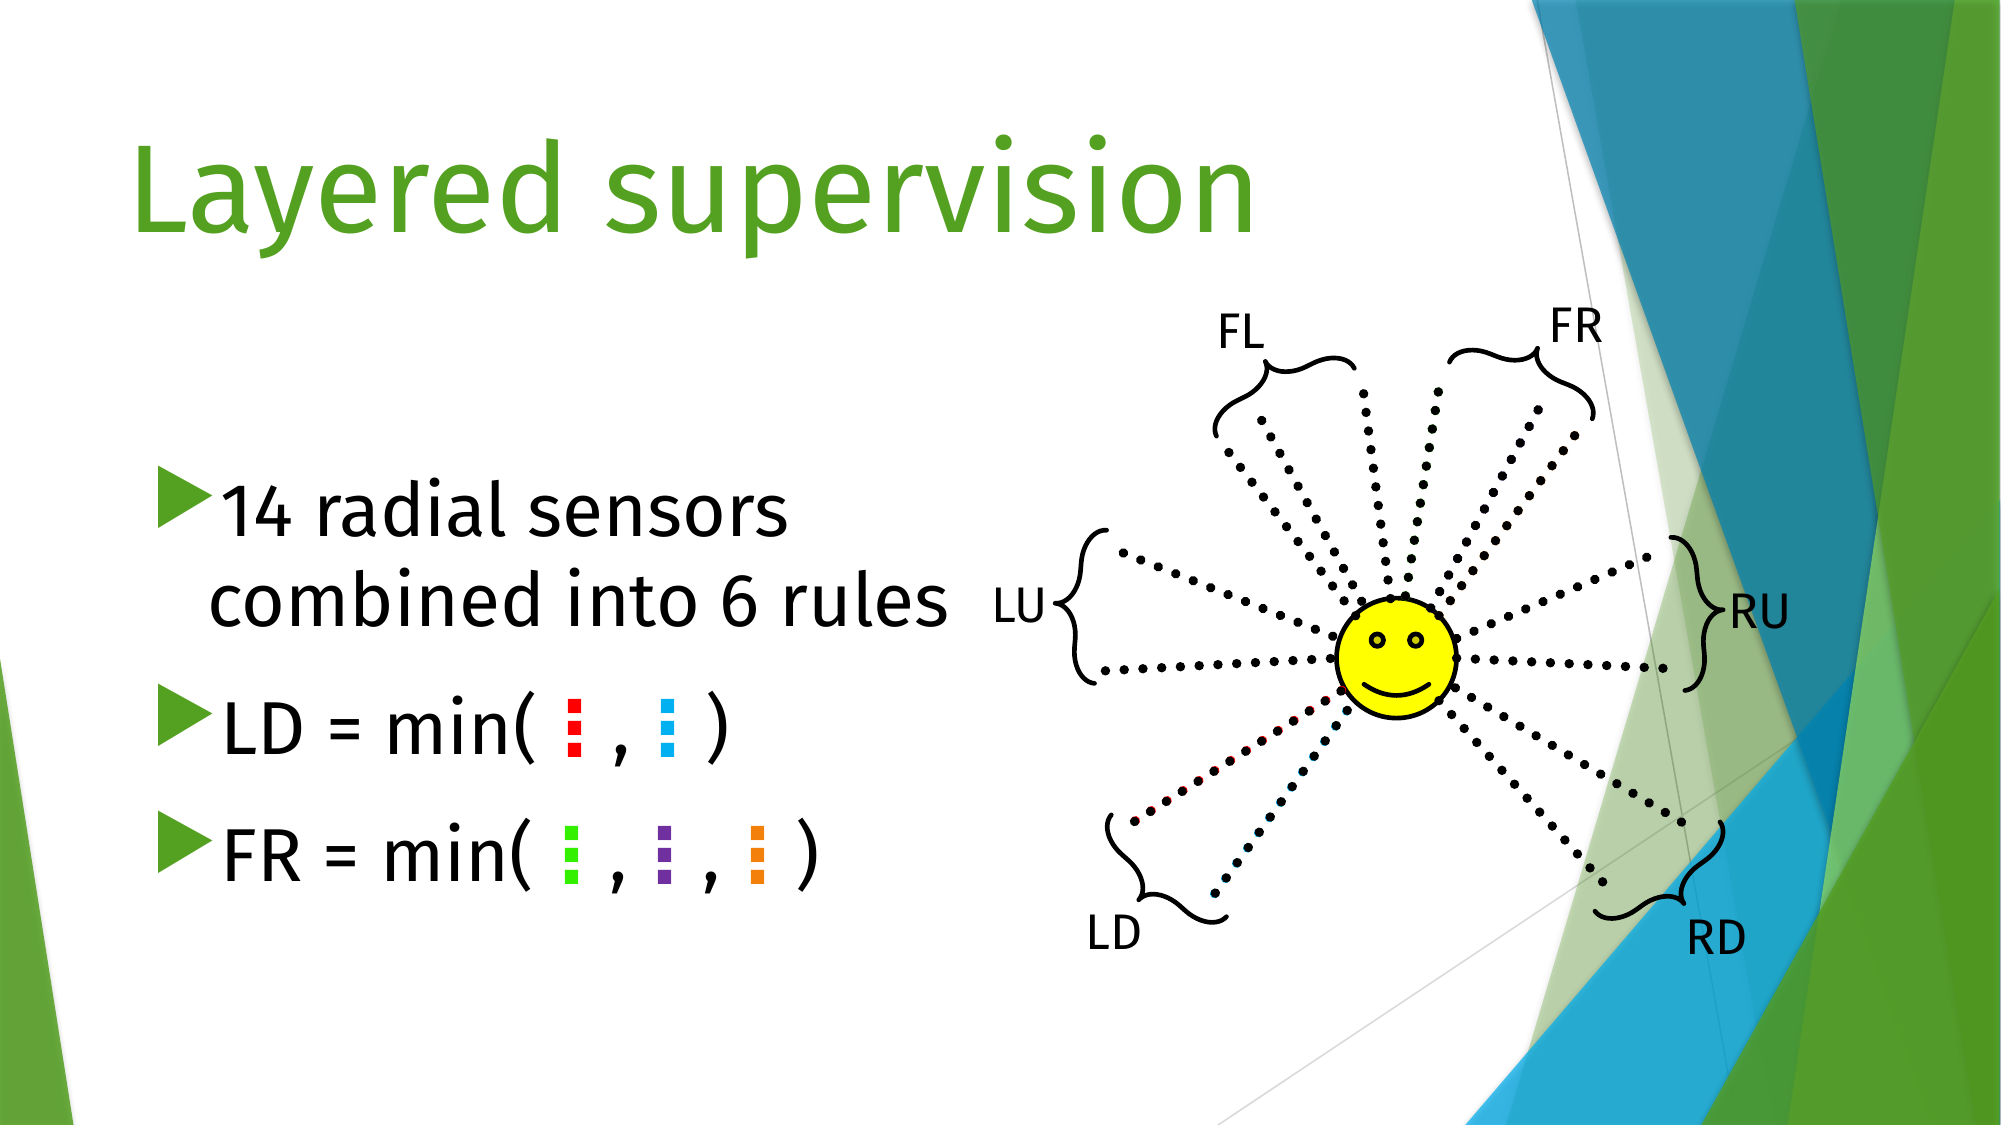

# Layered supervision
FR
FL

LU
RU

LD
RD
14 radial sensors combined into 6 rules
LD = min(⋮,⋮)
FR = min(⋮,⋮,⋮)